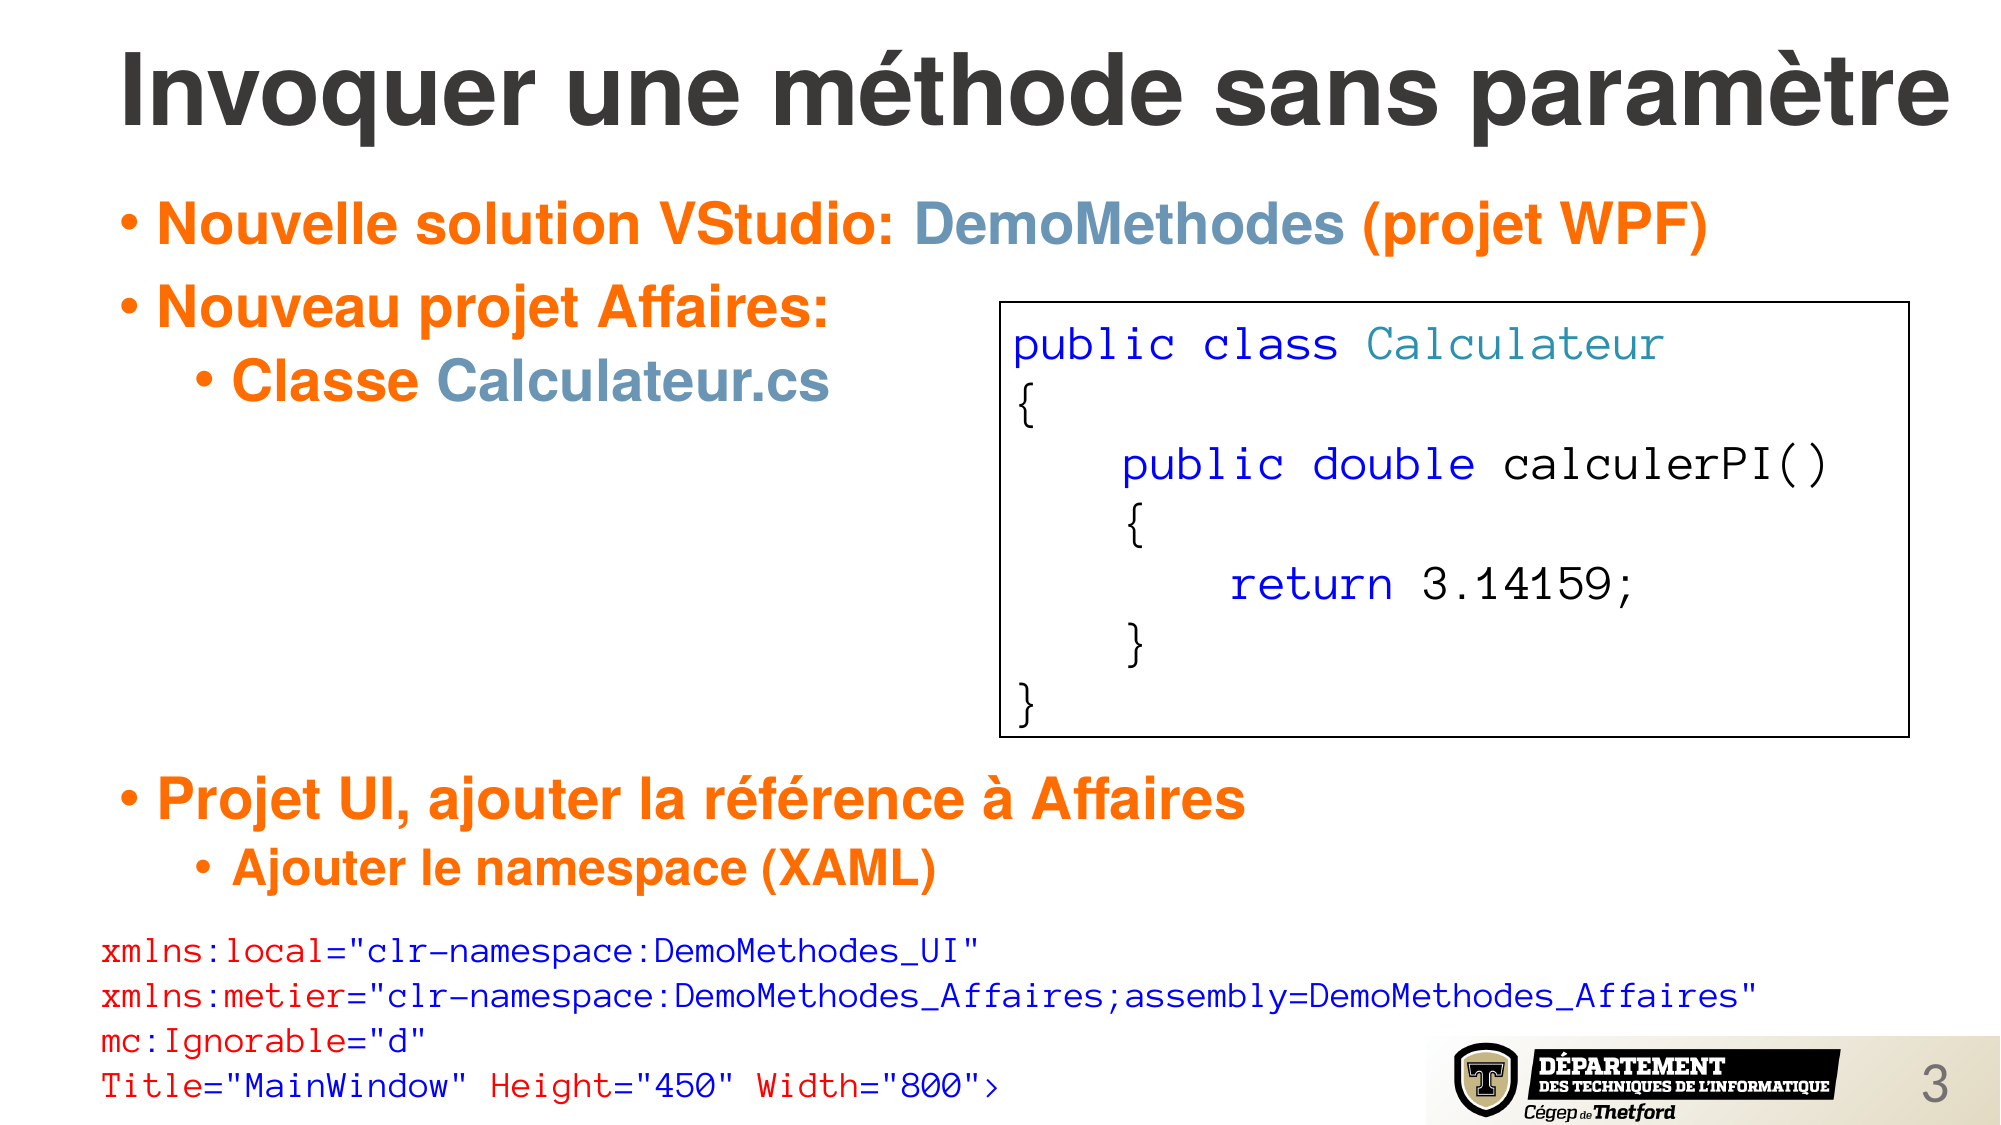

Invoquer une méthode sans paramètre
Nouvelle solution VStudio: DemoMethodes (projet WPF)
Nouveau projet Affaires:
Classe Calculateur.cs

Projet UI, ajouter la référence à Affaires
Ajouter le namespace (XAML)
public class Calculateur
{
    public double calculerPI()
    {
        return 3.14159;
    }
}
 xmlns:local="clr-namespace:DemoMethodes_UI"
 xmlns:metier="clr-namespace:DemoMethodes_Affaires;assembly=DemoMethodes_Affaires"
 mc:Ignorable="d"
 Title="MainWindow" Height="450" Width="800">